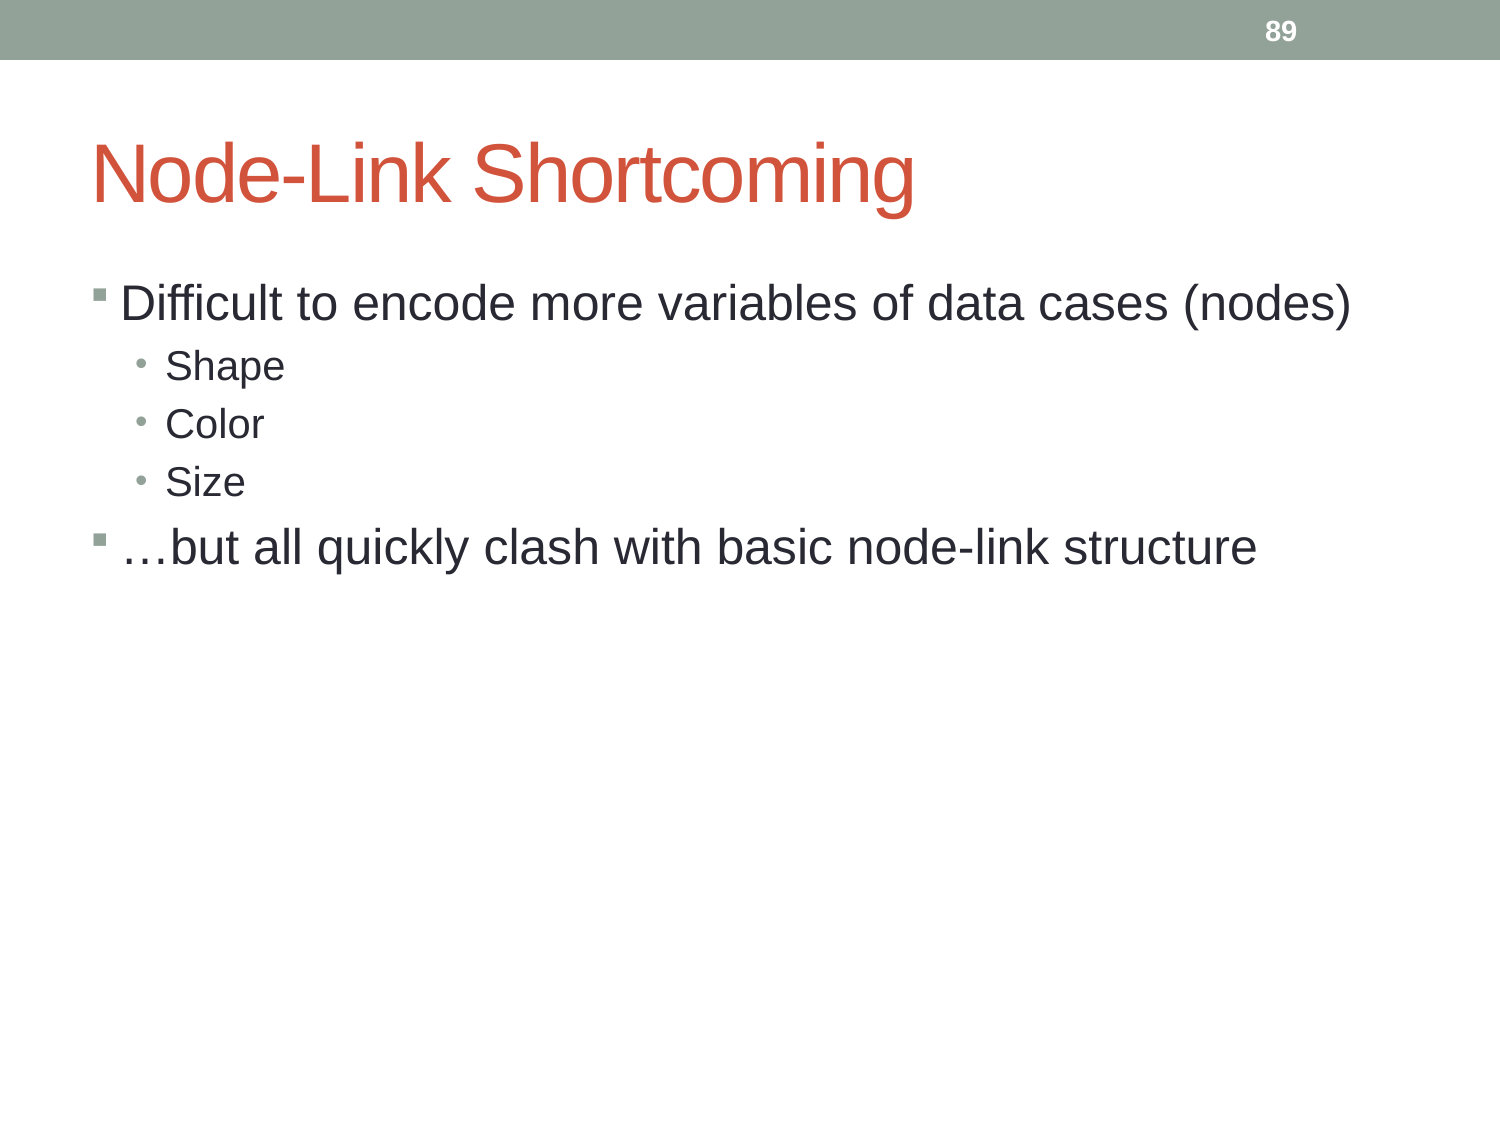

89
# Node-Link Shortcoming
Difficult to encode more variables of data cases (nodes)
Shape
Color
Size
…but all quickly clash with basic node-link structure